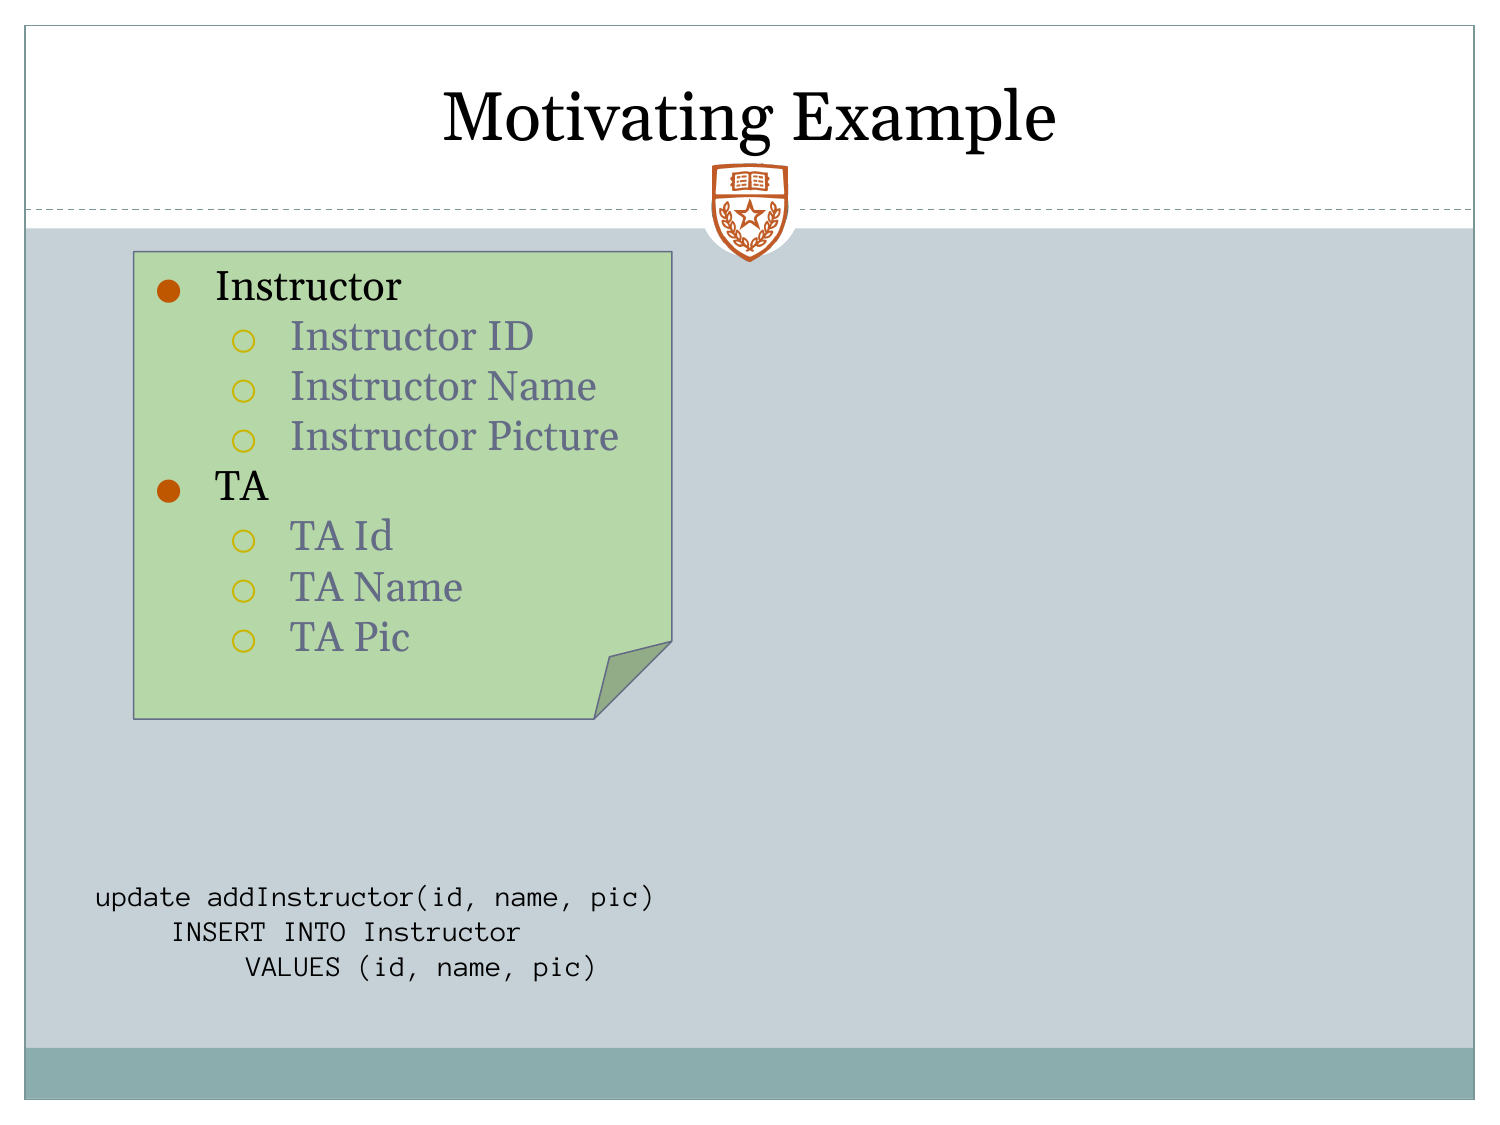

# Motivating Example
Instructor
Instructor ID
Instructor Name
Instructor Picture
TA
TA Id
TA Name
TA Pic

update addInstructor(id, name, pic)
INSERT INTO Instructor
VALUES (id, name, pic)